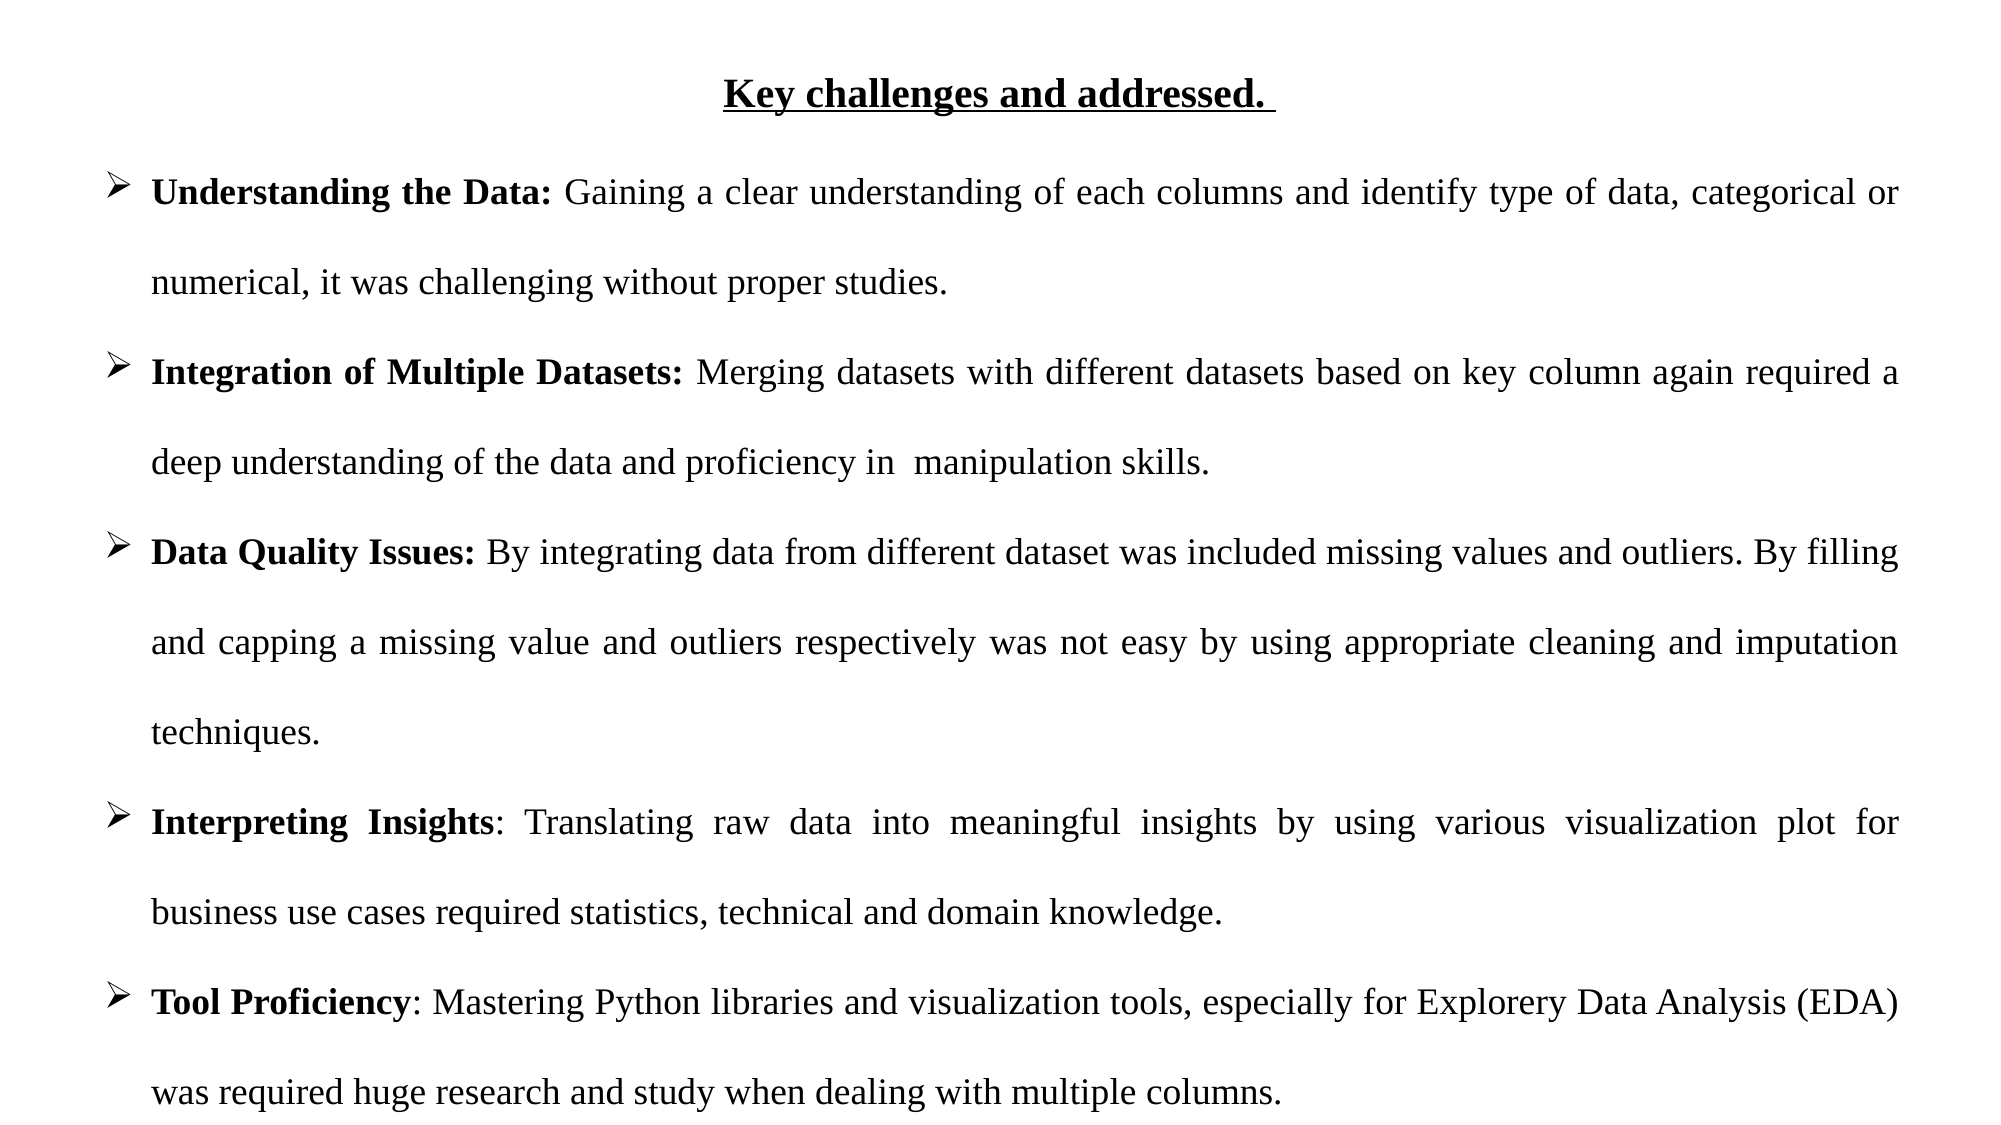

Key challenges and addressed.
Understanding the Data: Gaining a clear understanding of each columns and identify type of data, categorical or numerical, it was challenging without proper studies.
Integration of Multiple Datasets: Merging datasets with different datasets based on key column again required a deep understanding of the data and proficiency in  manipulation skills.
Data Quality Issues: By integrating data from different dataset was included missing values and outliers. By filling and capping a missing value and outliers respectively was not easy by using appropriate cleaning and imputation techniques.
Interpreting Insights: Translating raw data into meaningful insights by using various visualization plot for business use cases required statistics, technical and domain knowledge.
Tool Proficiency: Mastering Python libraries and visualization tools, especially for Explorery Data Analysis (EDA) was required huge research and study when dealing with multiple columns.